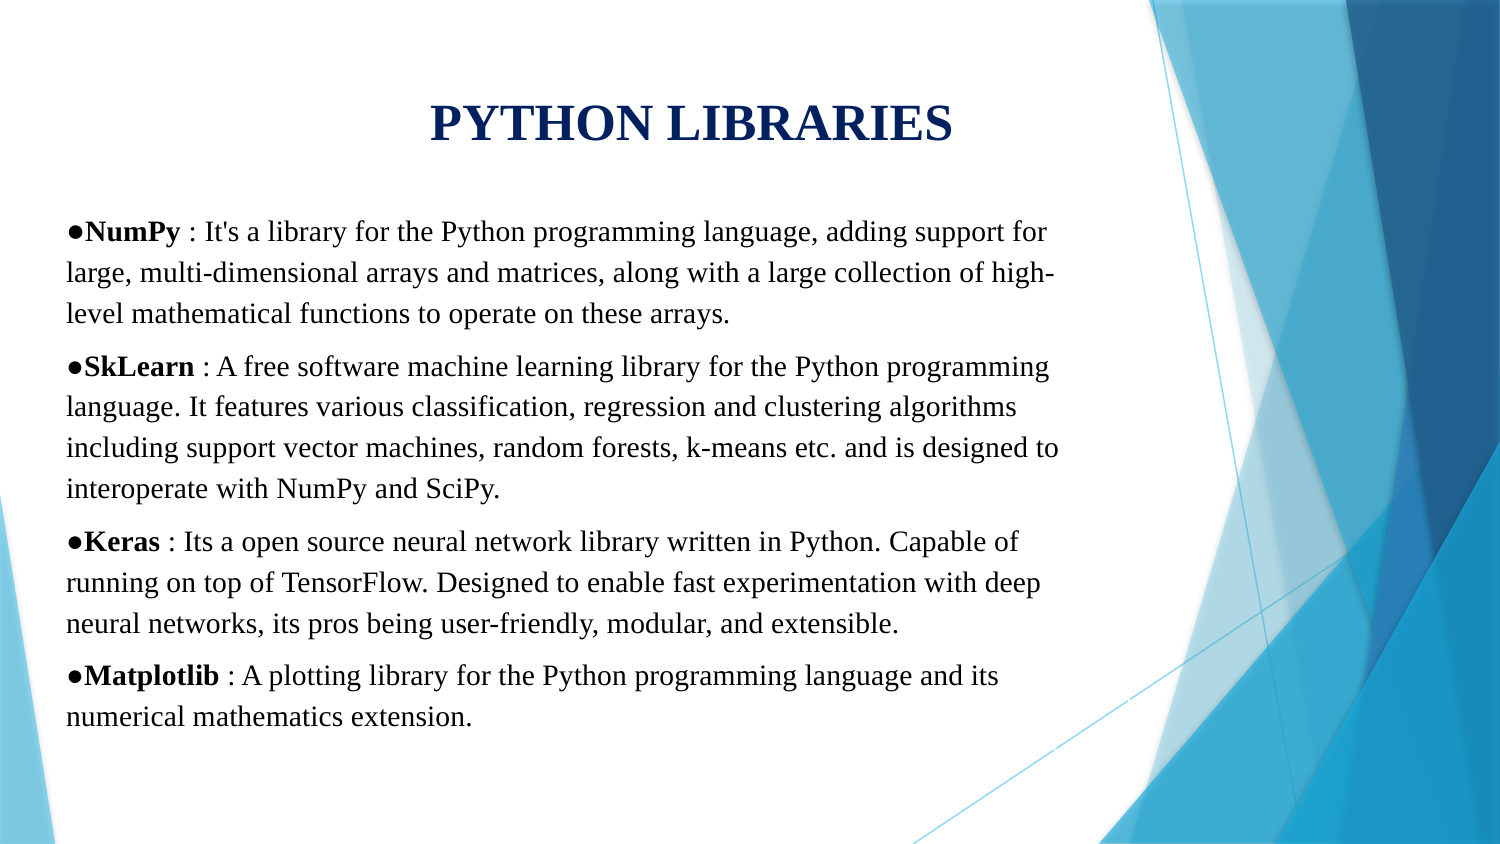

# PYTHON LIBRARIES
●NumPy : It's a library for the Python programming language, adding support for large, multi-dimensional arrays and matrices, along with a large collection of high-level mathematical functions to operate on these arrays.
●SkLearn : A free software machine learning library for the Python programming language. It features various classification, regression and clustering algorithms including support vector machines, random forests, k-means etc. and is designed to interoperate with NumPy and SciPy.
●Keras : Its a open source neural network library written in Python. Capable of running on top of TensorFlow. Designed to enable fast experimentation with deep neural networks, its pros being user-friendly, modular, and extensible.
●Matplotlib : A plotting library for the Python programming language and its numerical mathematics extension.